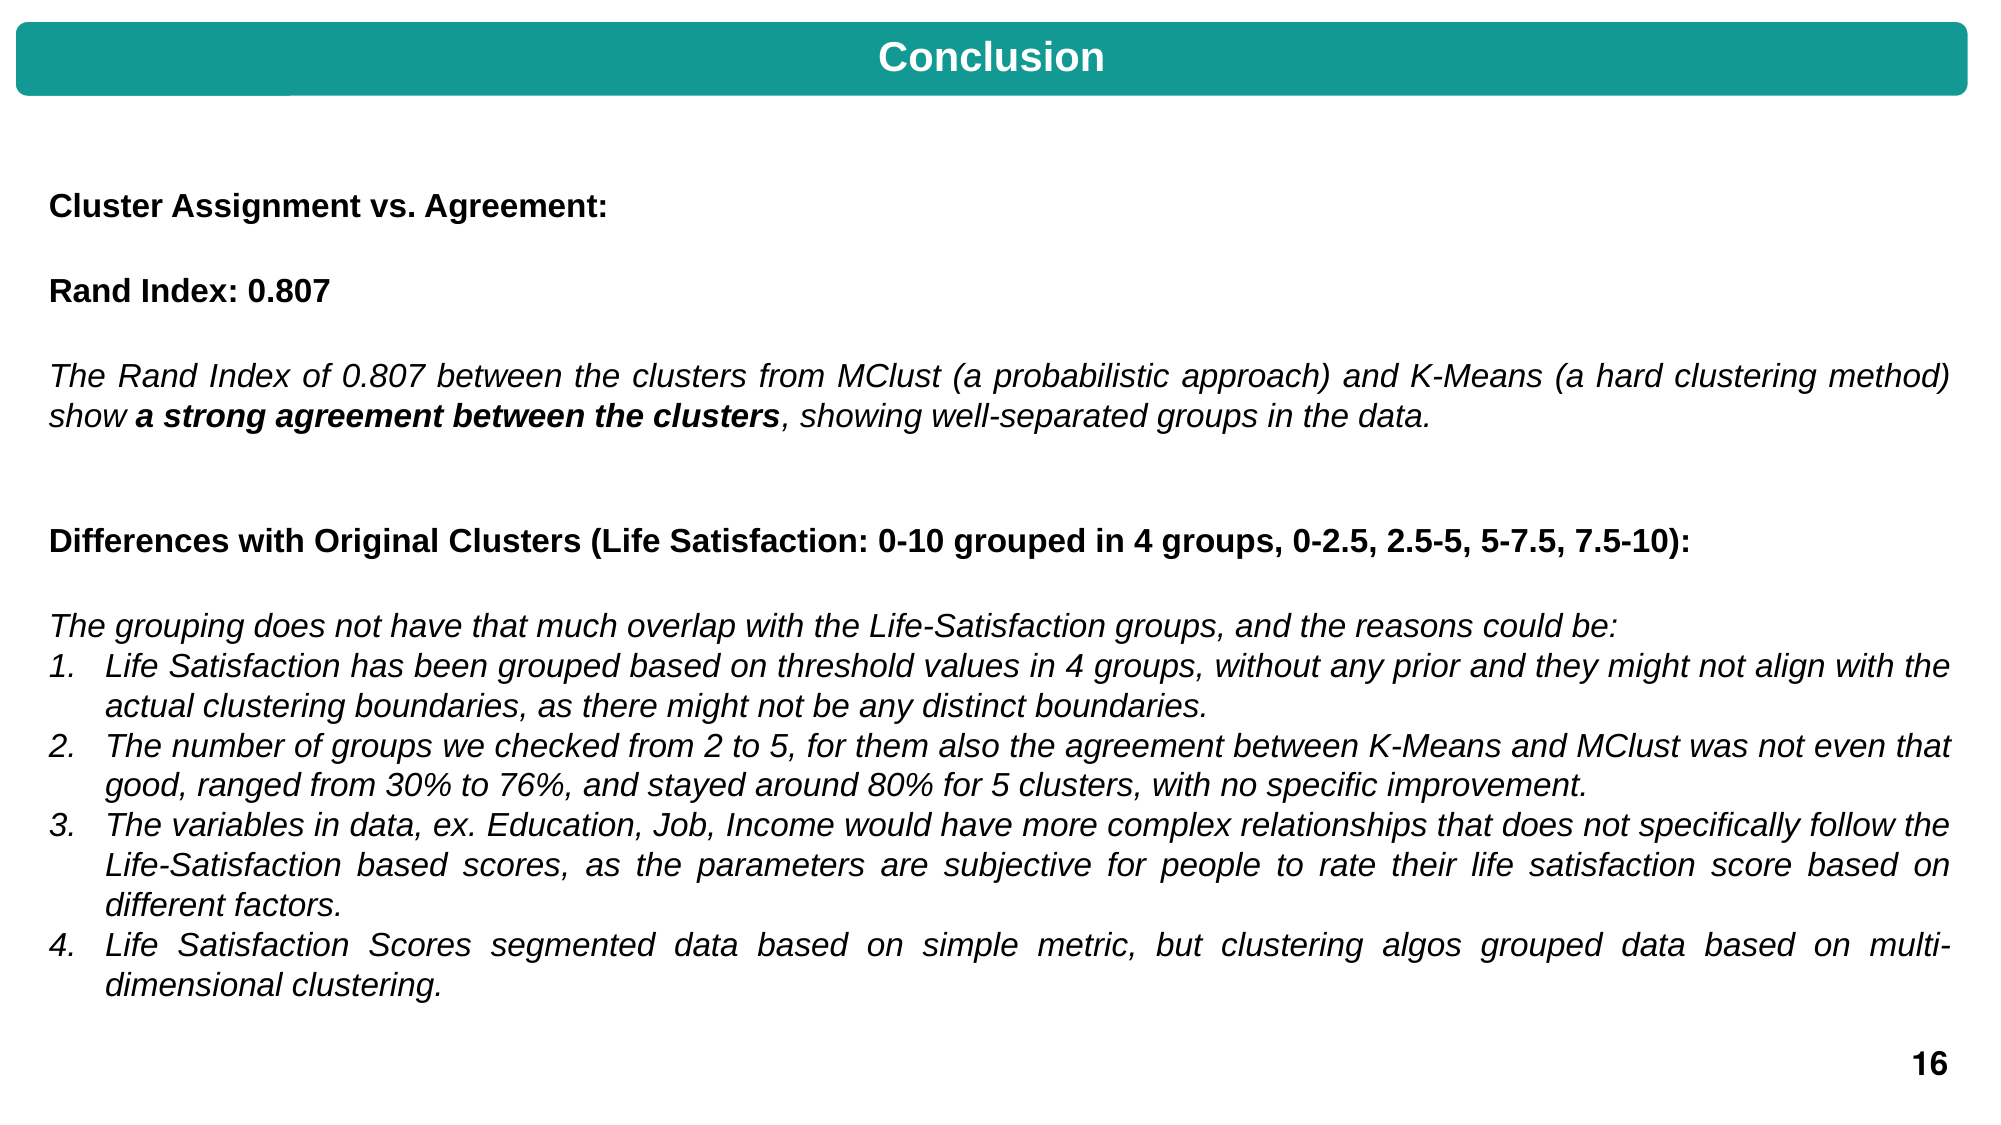

Conclusion
Cluster Assignment vs. Agreement:

Rand Index: 0.807

The Rand Index of 0.807 between the clusters from MClust (a probabilistic approach) and K-Means (a hard clustering method) show a strong agreement between the clusters, showing well-separated groups in the data.

Differences with Original Clusters (Life Satisfaction: 0-10 grouped in 4 groups, 0-2.5, 2.5-5, 5-7.5, 7.5-10):

The grouping does not have that much overlap with the Life-Satisfaction groups, and the reasons could be:
Life Satisfaction has been grouped based on threshold values in 4 groups, without any prior and they might not align with the actual clustering boundaries, as there might not be any distinct boundaries.
The number of groups we checked from 2 to 5, for them also the agreement between K-Means and MClust was not even that good, ranged from 30% to 76%, and stayed around 80% for 5 clusters, with no specific improvement.
The variables in data, ex. Education, Job, Income would have more complex relationships that does not specifically follow the Life-Satisfaction based scores, as the parameters are subjective for people to rate their life satisfaction score based on different factors.
Life Satisfaction Scores segmented data based on simple metric, but clustering algos grouped data based on multi-dimensional clustering.
16